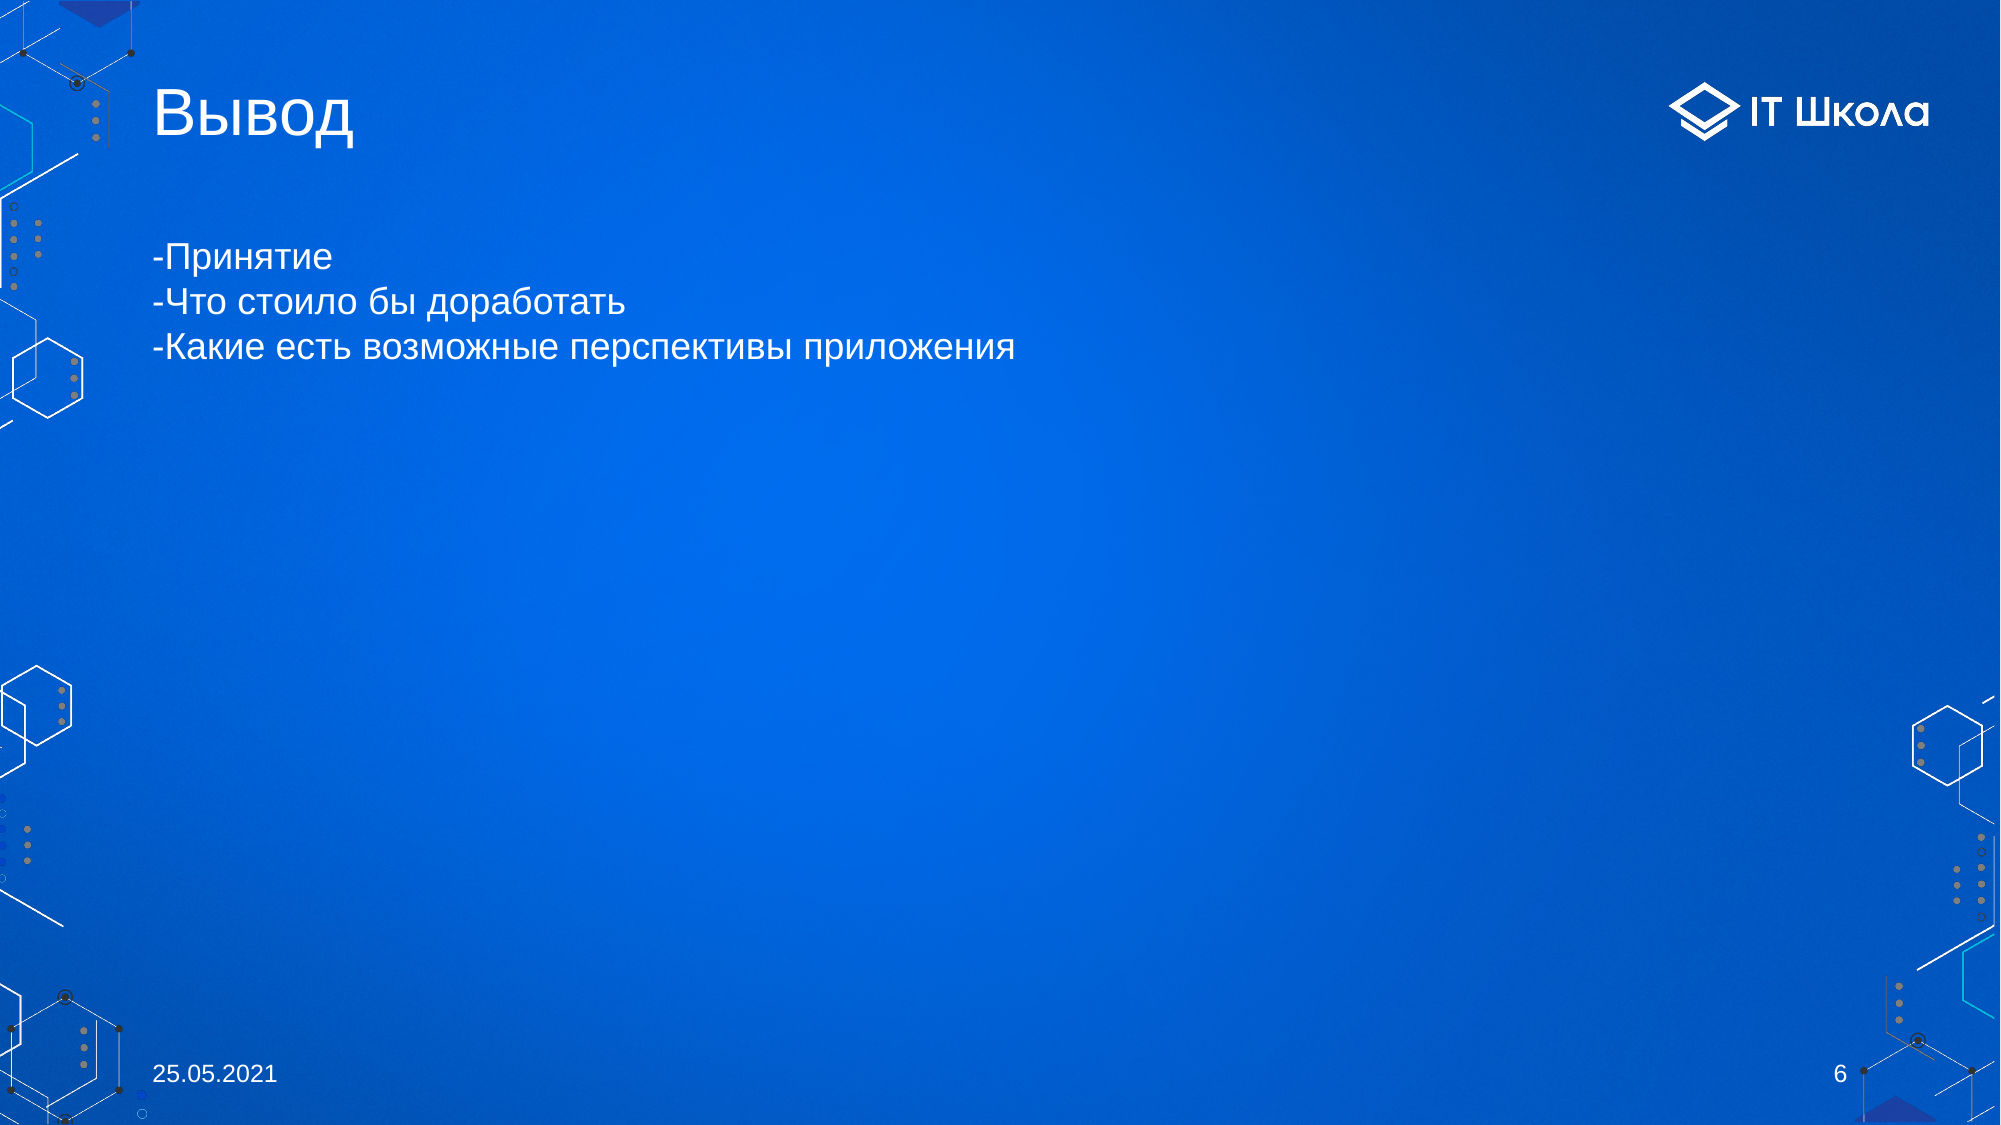

# Вывод
-Принятие
-Что стоило бы доработать
-Какие есть возможные перспективы приложения
25.05.2021
6